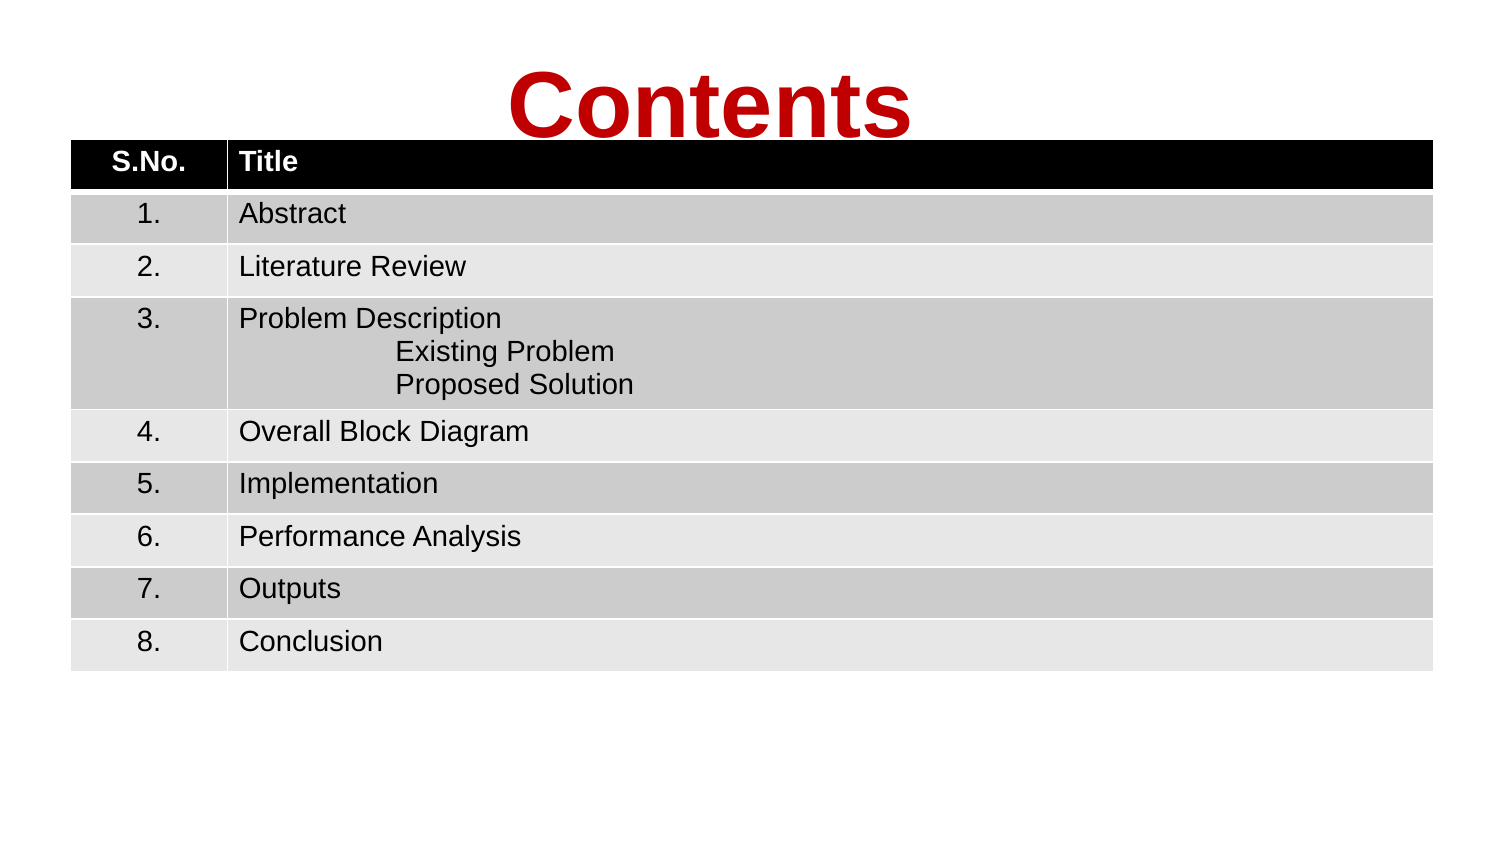

Contents
| S.No. | Title |
| --- | --- |
| 1. | Abstract |
| 2. | Literature Review |
| 3. | Problem Description Existing Problem Proposed Solution |
| 4. | Overall Block Diagram |
| 5. | Implementation |
| 6. | Performance Analysis |
| 7. | Outputs |
| 8. | Conclusion |